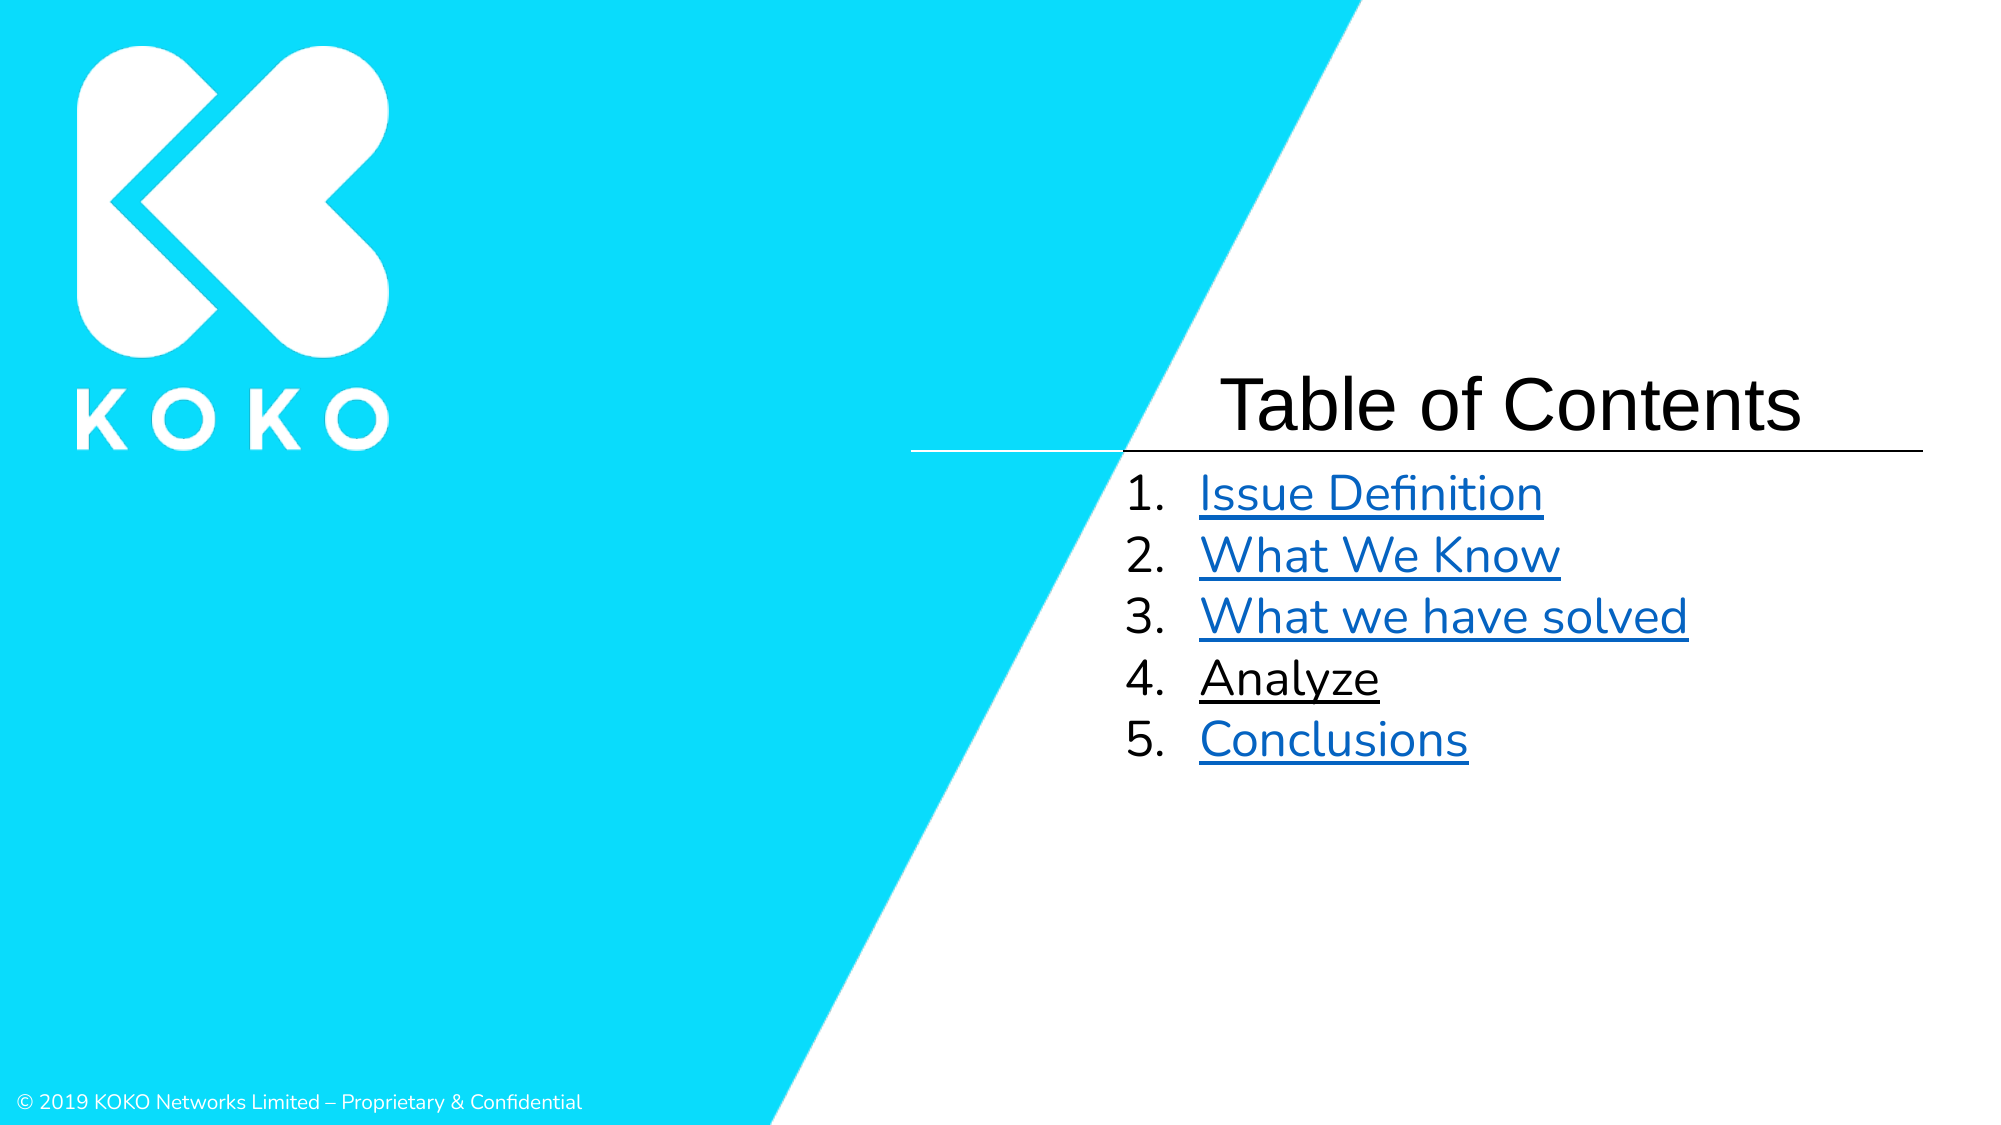

Issue Definition
What We Know
What we have solved
Analyze
Conclusions